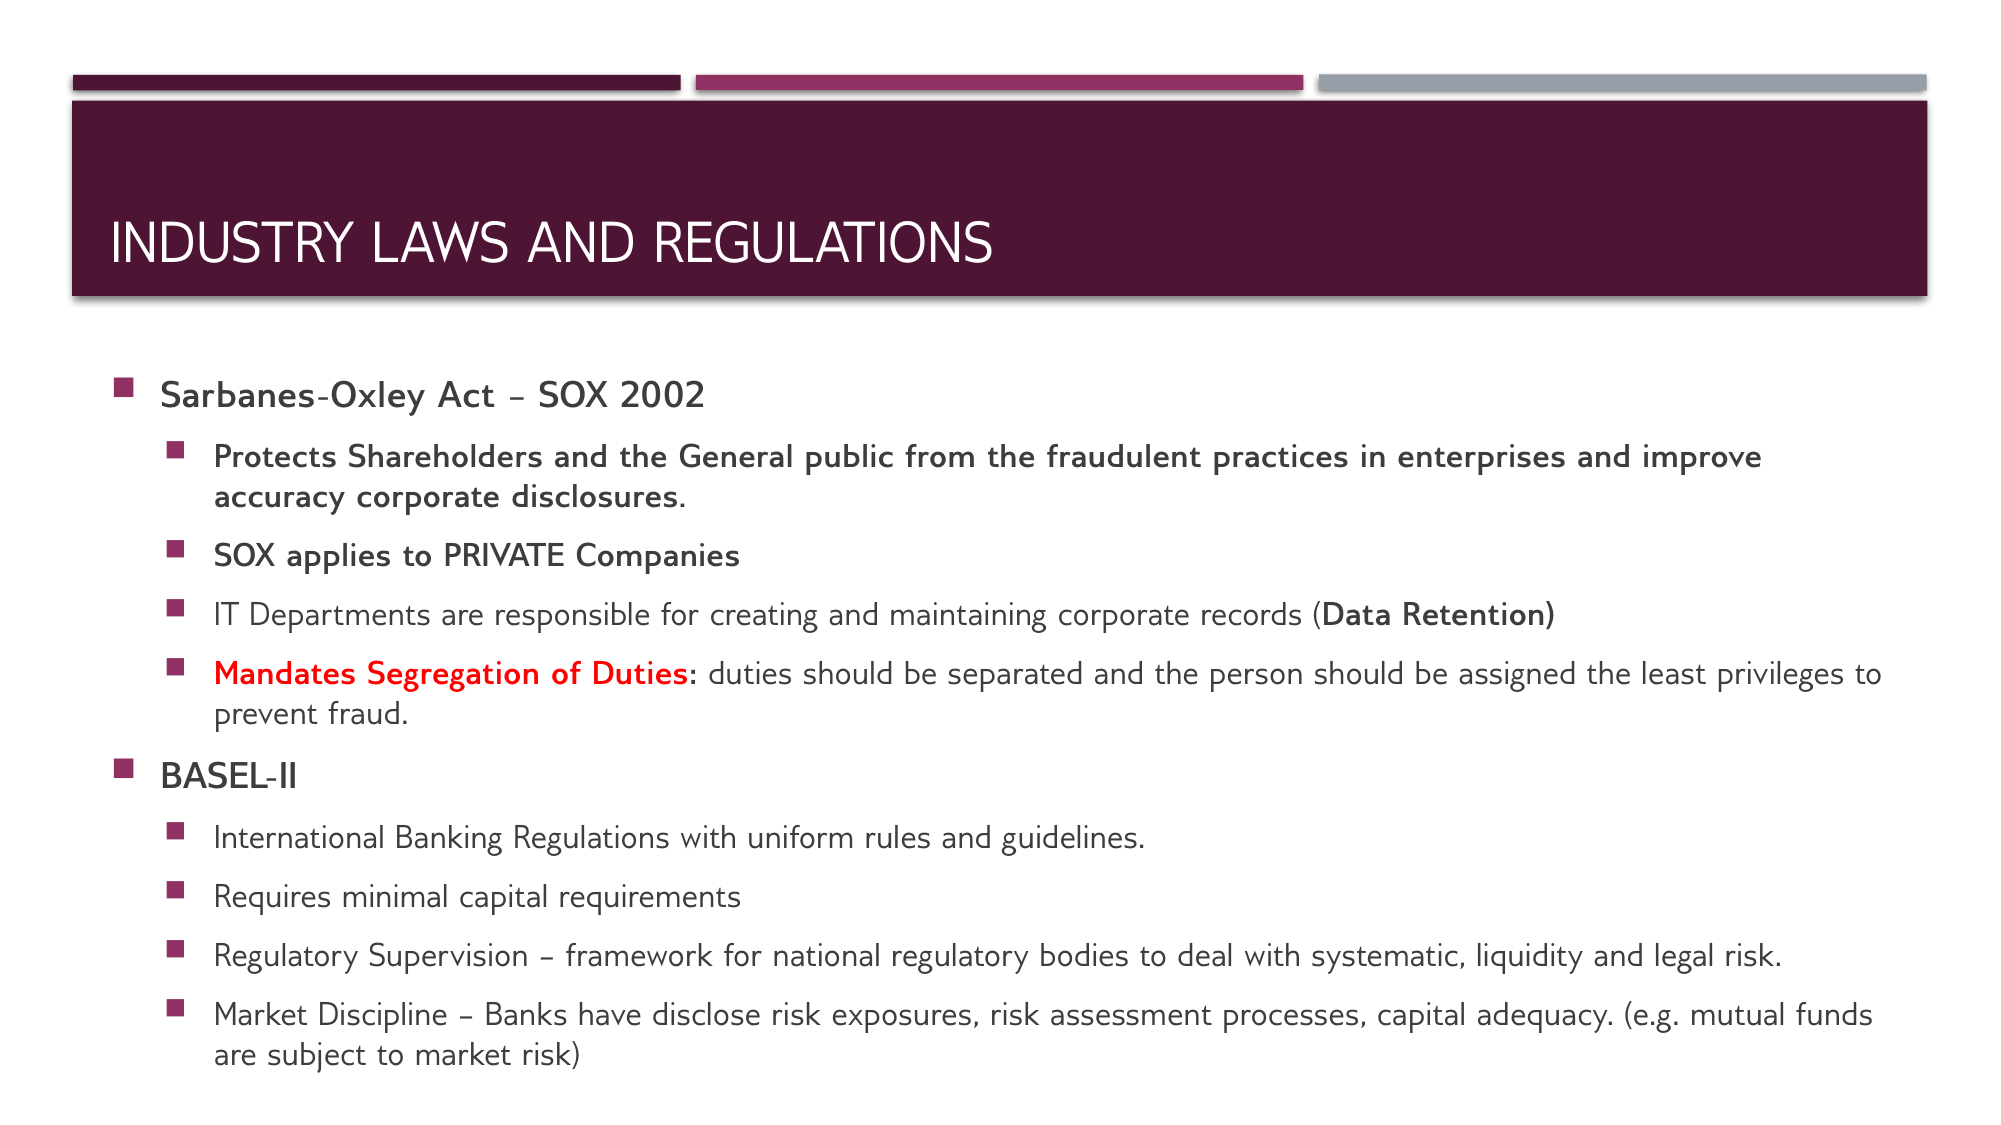

# Industry laws and regulations
Sarbanes-Oxley Act – SOX 2002
Protects Shareholders and the General public from the fraudulent practices in enterprises and improve accuracy corporate disclosures.
SOX applies to PRIVATE Companies
IT Departments are responsible for creating and maintaining corporate records (Data Retention)
Mandates Segregation of Duties: duties should be separated and the person should be assigned the least privileges to prevent fraud.
BASEL-II
International Banking Regulations with uniform rules and guidelines.
Requires minimal capital requirements
Regulatory Supervision – framework for national regulatory bodies to deal with systematic, liquidity and legal risk.
Market Discipline – Banks have disclose risk exposures, risk assessment processes, capital adequacy. (e.g. mutual funds are subject to market risk)